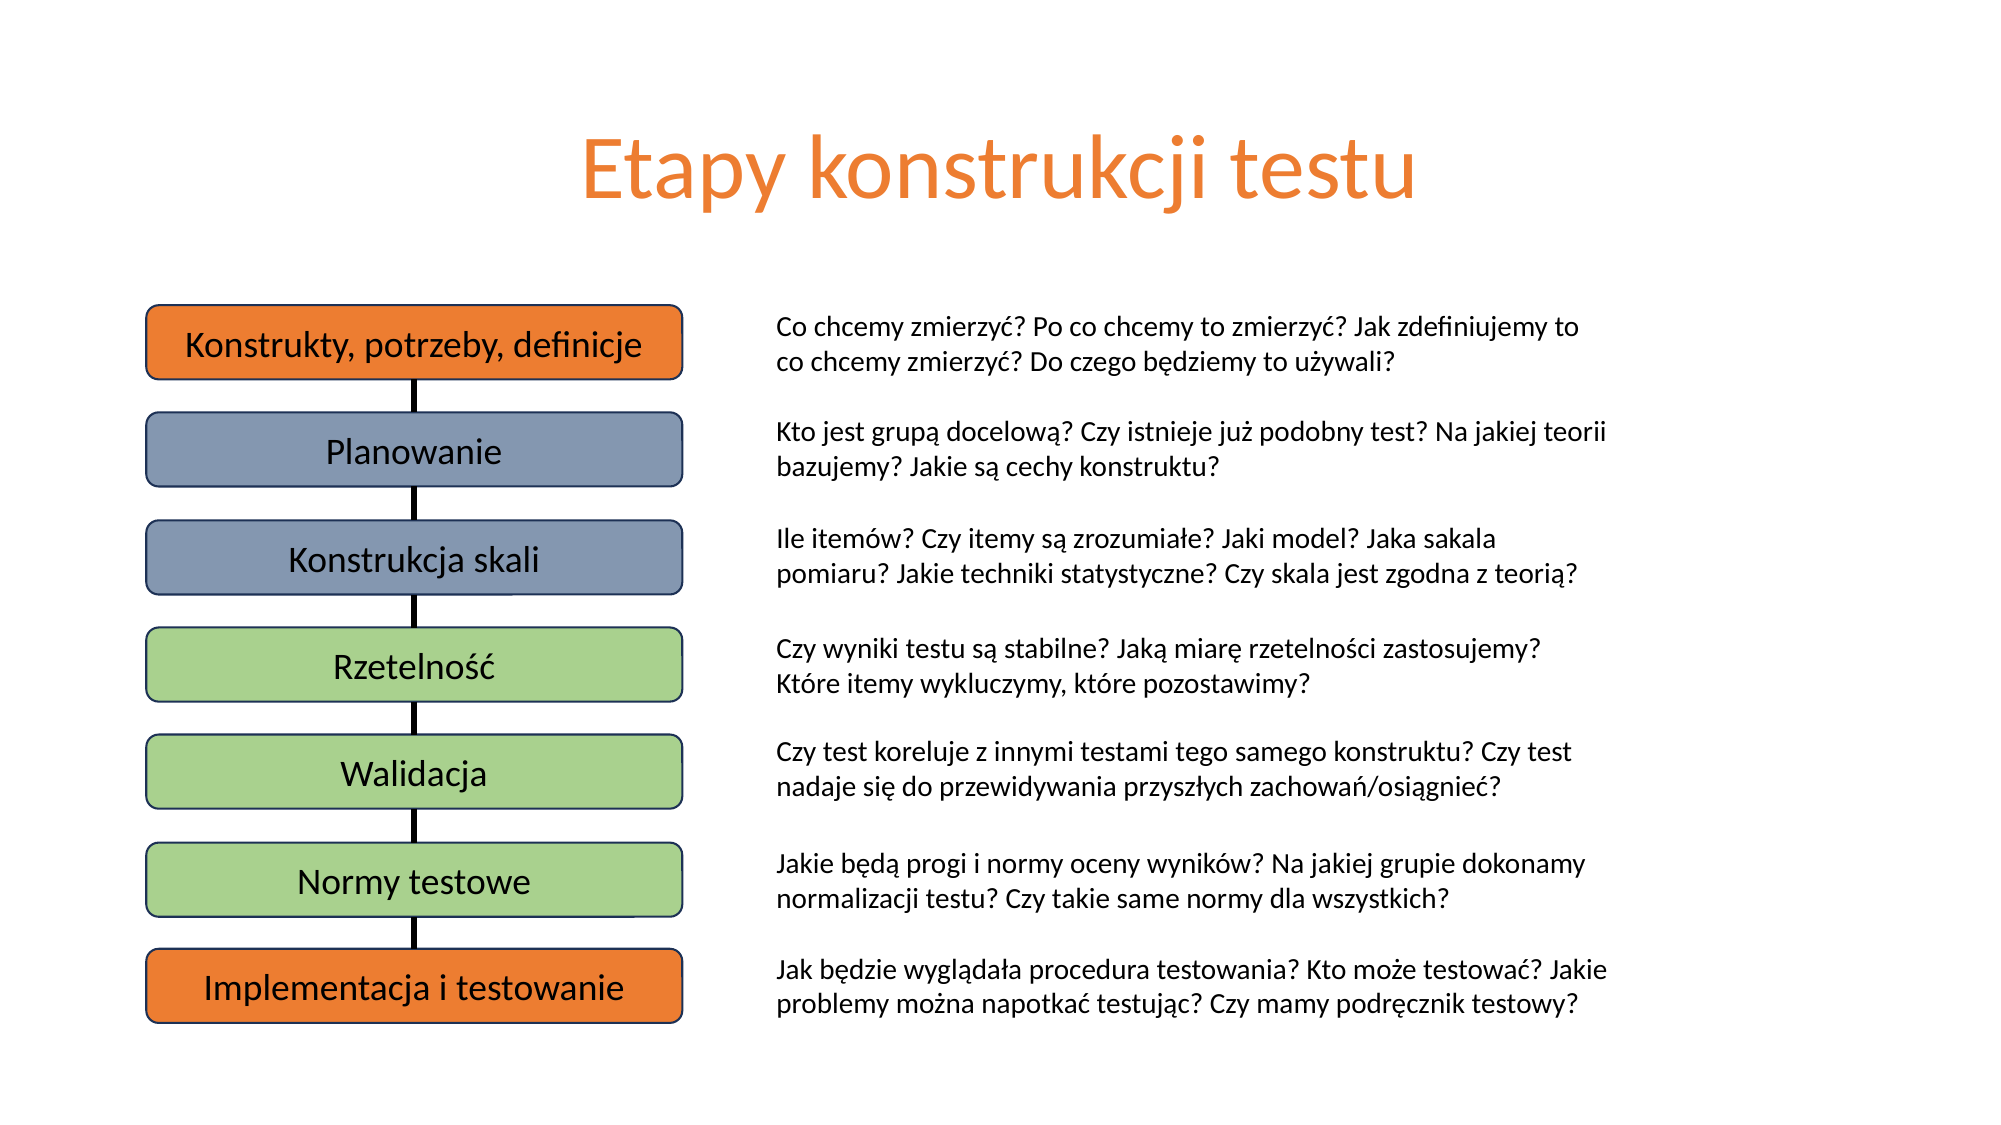

# Etapy konstrukcji testu
Konstrukty, potrzeby, definicje
Co chcemy zmierzyć? Po co chcemy to zmierzyć? Jak zdefiniujemy to co chcemy zmierzyć? Do czego będziemy to używali?

Kto jest grupą docelową? Czy istnieje już podobny test? Na jakiej teorii bazujemy? Jakie są cechy konstruktu?

Planowanie
Ile itemów? Czy itemy są zrozumiałe? Jaki model? Jaka sakala pomiaru? Jakie techniki statystyczne? Czy skala jest zgodna z teorią?

Konstrukcja skali
Rzetelność
Czy wyniki testu są stabilne? Jaką miarę rzetelności zastosujemy? Które itemy wykluczymy, które pozostawimy?
Czy test koreluje z innymi testami tego samego konstruktu? Czy test nadaje się do przewidywania przyszłych zachowań/osiągnieć?
Walidacja
Normy testowe
Jakie będą progi i normy oceny wyników? Na jakiej grupie dokonamy normalizacji testu? Czy takie same normy dla wszystkich?
Jak będzie wyglądała procedura testowania? Kto może testować? Jakie problemy można napotkać testując? Czy mamy podręcznik testowy?
Implementacja i testowanie